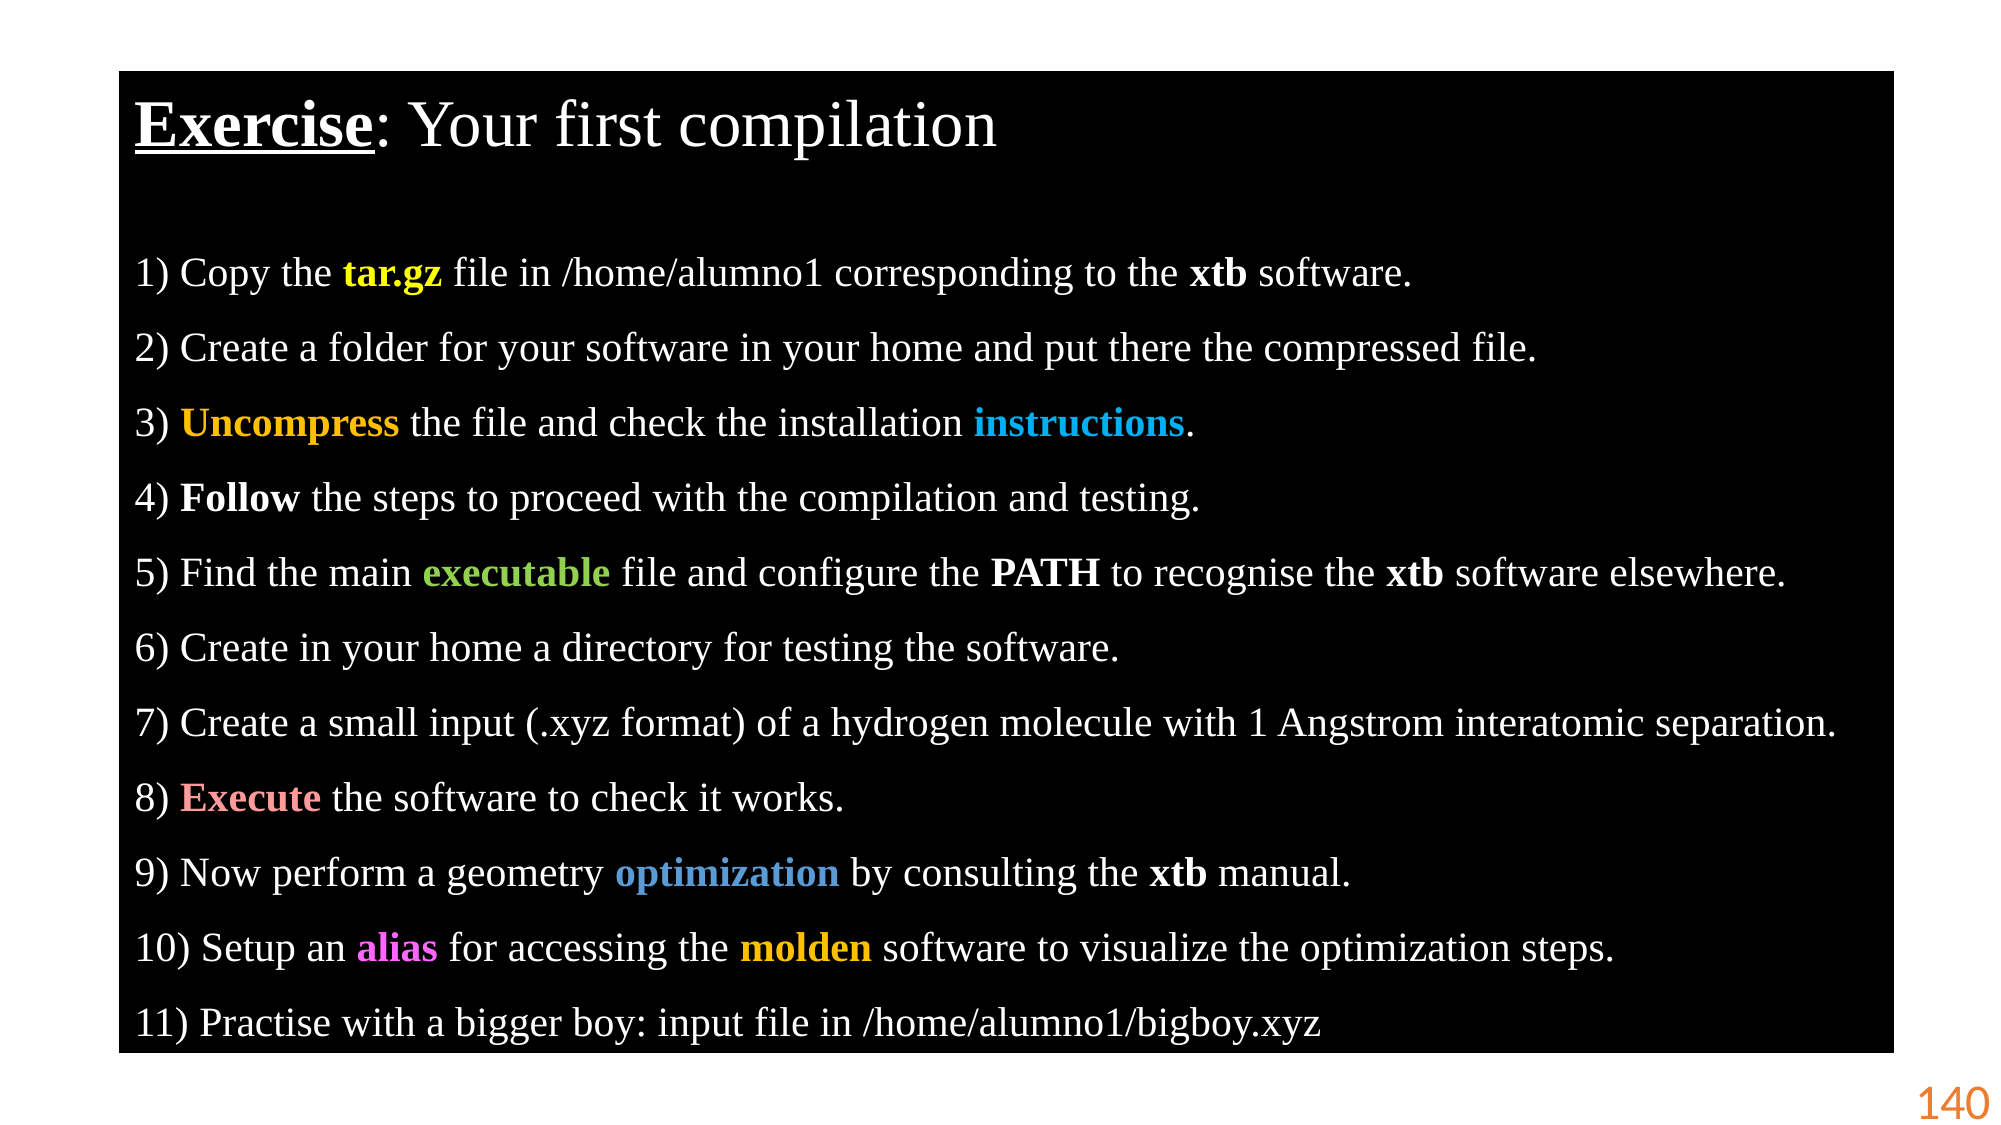

Exercise: Your first compilation

1) Copy the tar.gz file in /home/alumno1 corresponding to the xtb software.
2) Create a folder for your software in your home and put there the compressed file.
3) Uncompress the file and check the installation instructions.
4) Follow the steps to proceed with the compilation and testing.
5) Find the main executable file and configure the PATH to recognise the xtb software elsewhere.
6) Create in your home a directory for testing the software.
7) Create a small input (.xyz format) of a hydrogen molecule with 1 Angstrom interatomic separation.
8) Execute the software to check it works.
9) Now perform a geometry optimization by consulting the xtb manual.
10) Setup an alias for accessing the molden software to visualize the optimization steps.
11) Practise with a bigger boy: input file in /home/alumno1/bigboy.xyz
140